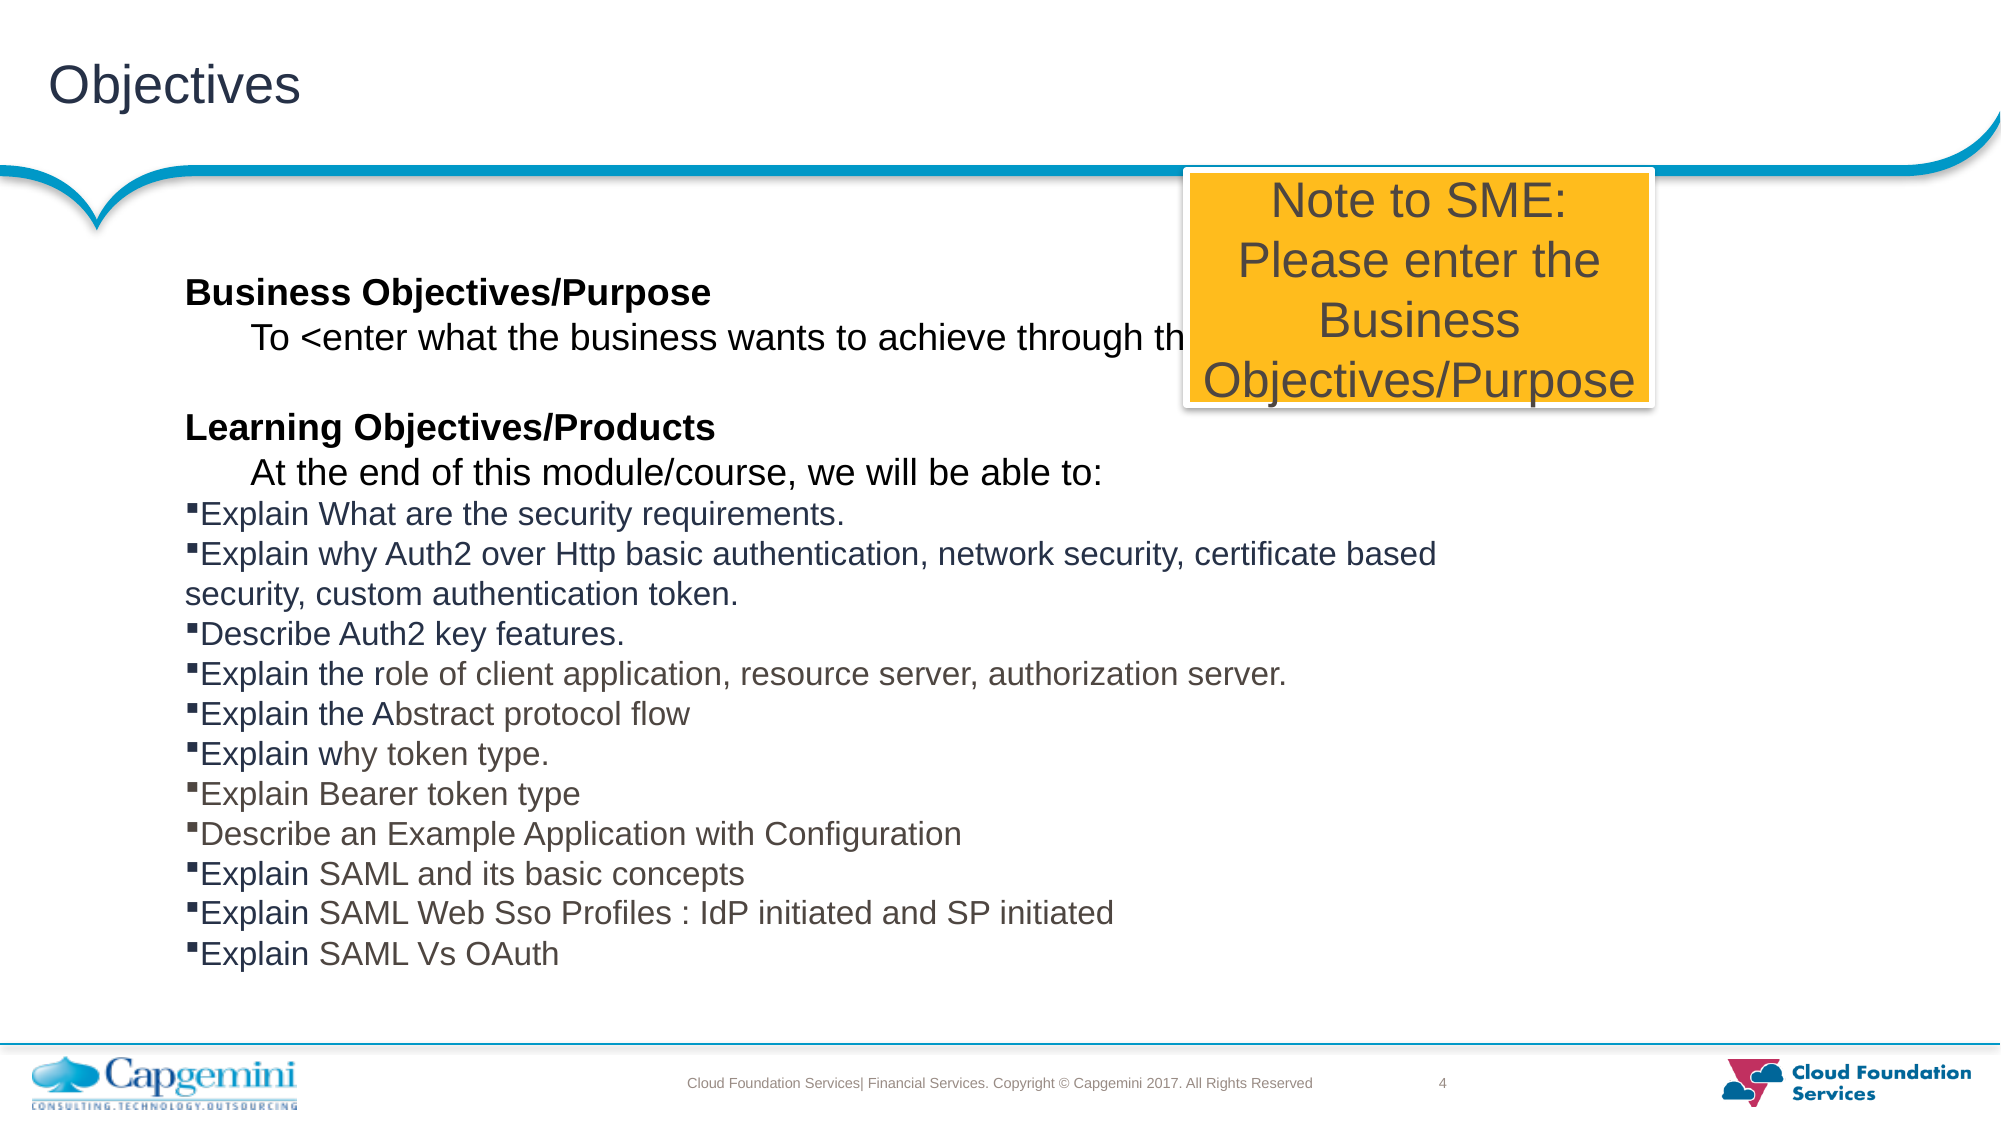

# Objectives
Note to SME:
Please enter the Business Objectives/Purpose
Business Objectives/Purpose
To <enter what the business wants to achieve through this module>

Learning Objectives/Products
At the end of this module/course, we will be able to:
Explain What are the security requirements.
Explain why Auth2 over Http basic authentication, network security, certificate based security, custom authentication token.
Describe Auth2 key features.
Explain the role of client application, resource server, authorization server.
Explain the Abstract protocol flow
Explain why token type.
Explain Bearer token type
Describe an Example Application with Configuration
Explain SAML and its basic concepts
Explain SAML Web Sso Profiles : IdP initiated and SP initiated
Explain SAML Vs OAuth